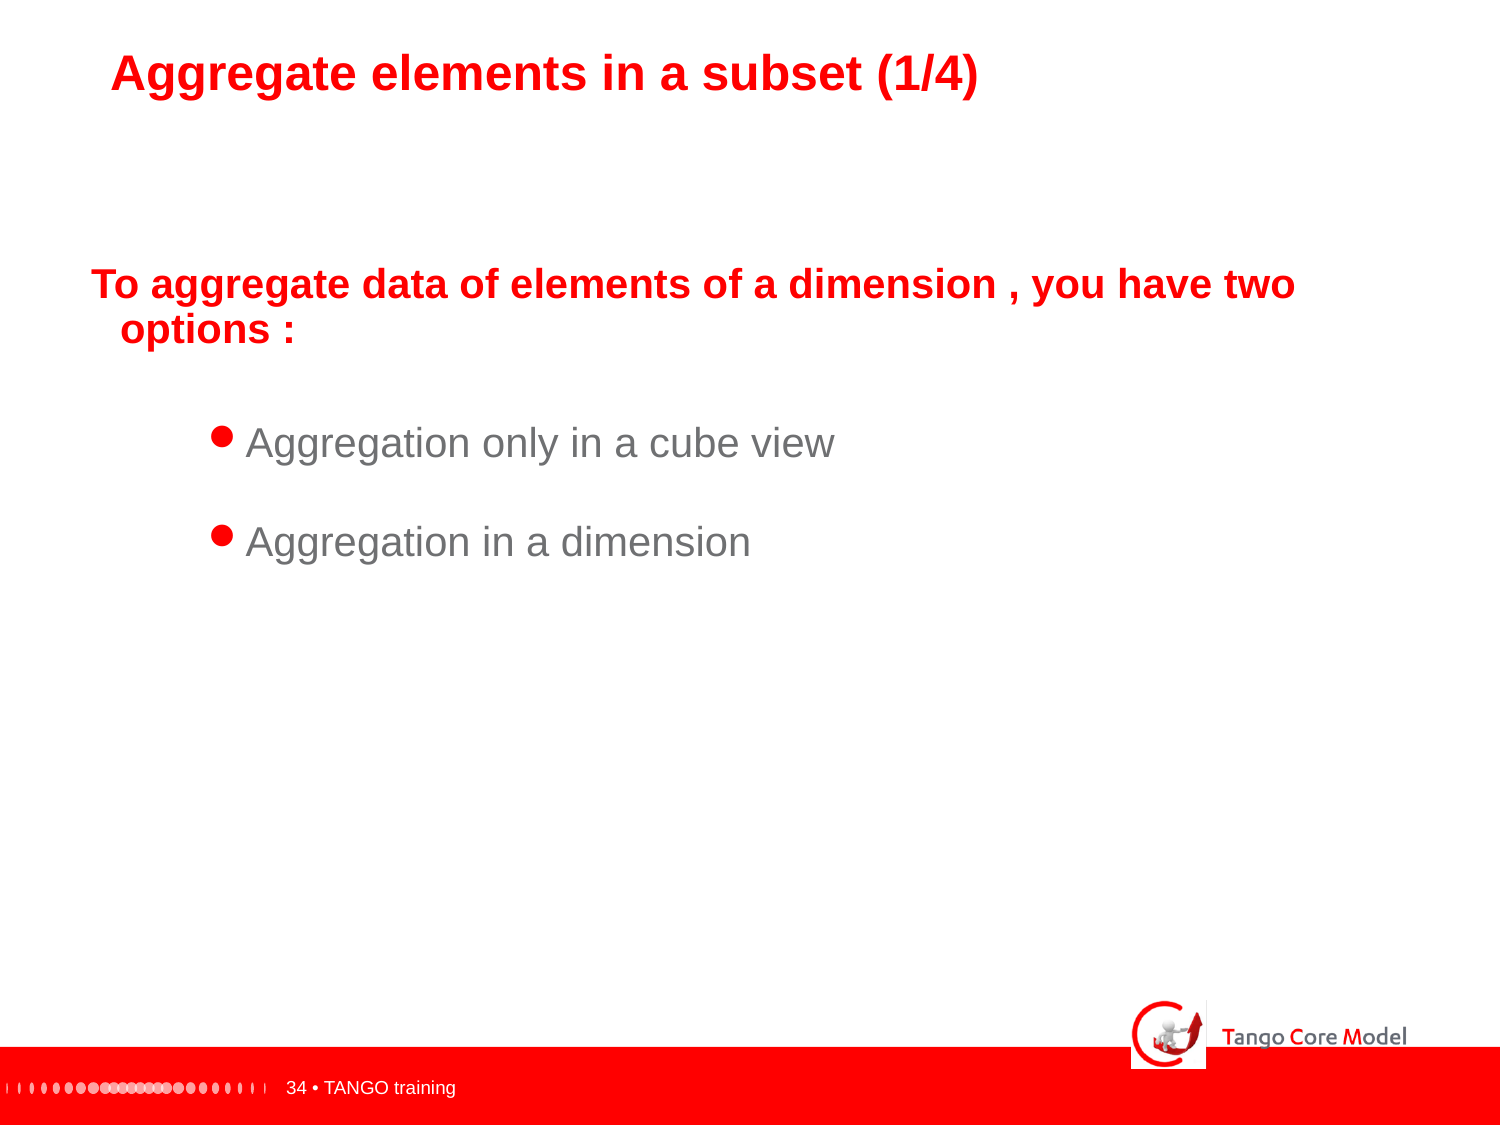

Aggregate elements in a subset (1/4)

To aggregate data of elements of a dimension , you have two options :

Aggregation only in a cube view

Aggregation in a dimension

34 •
 TANGO training